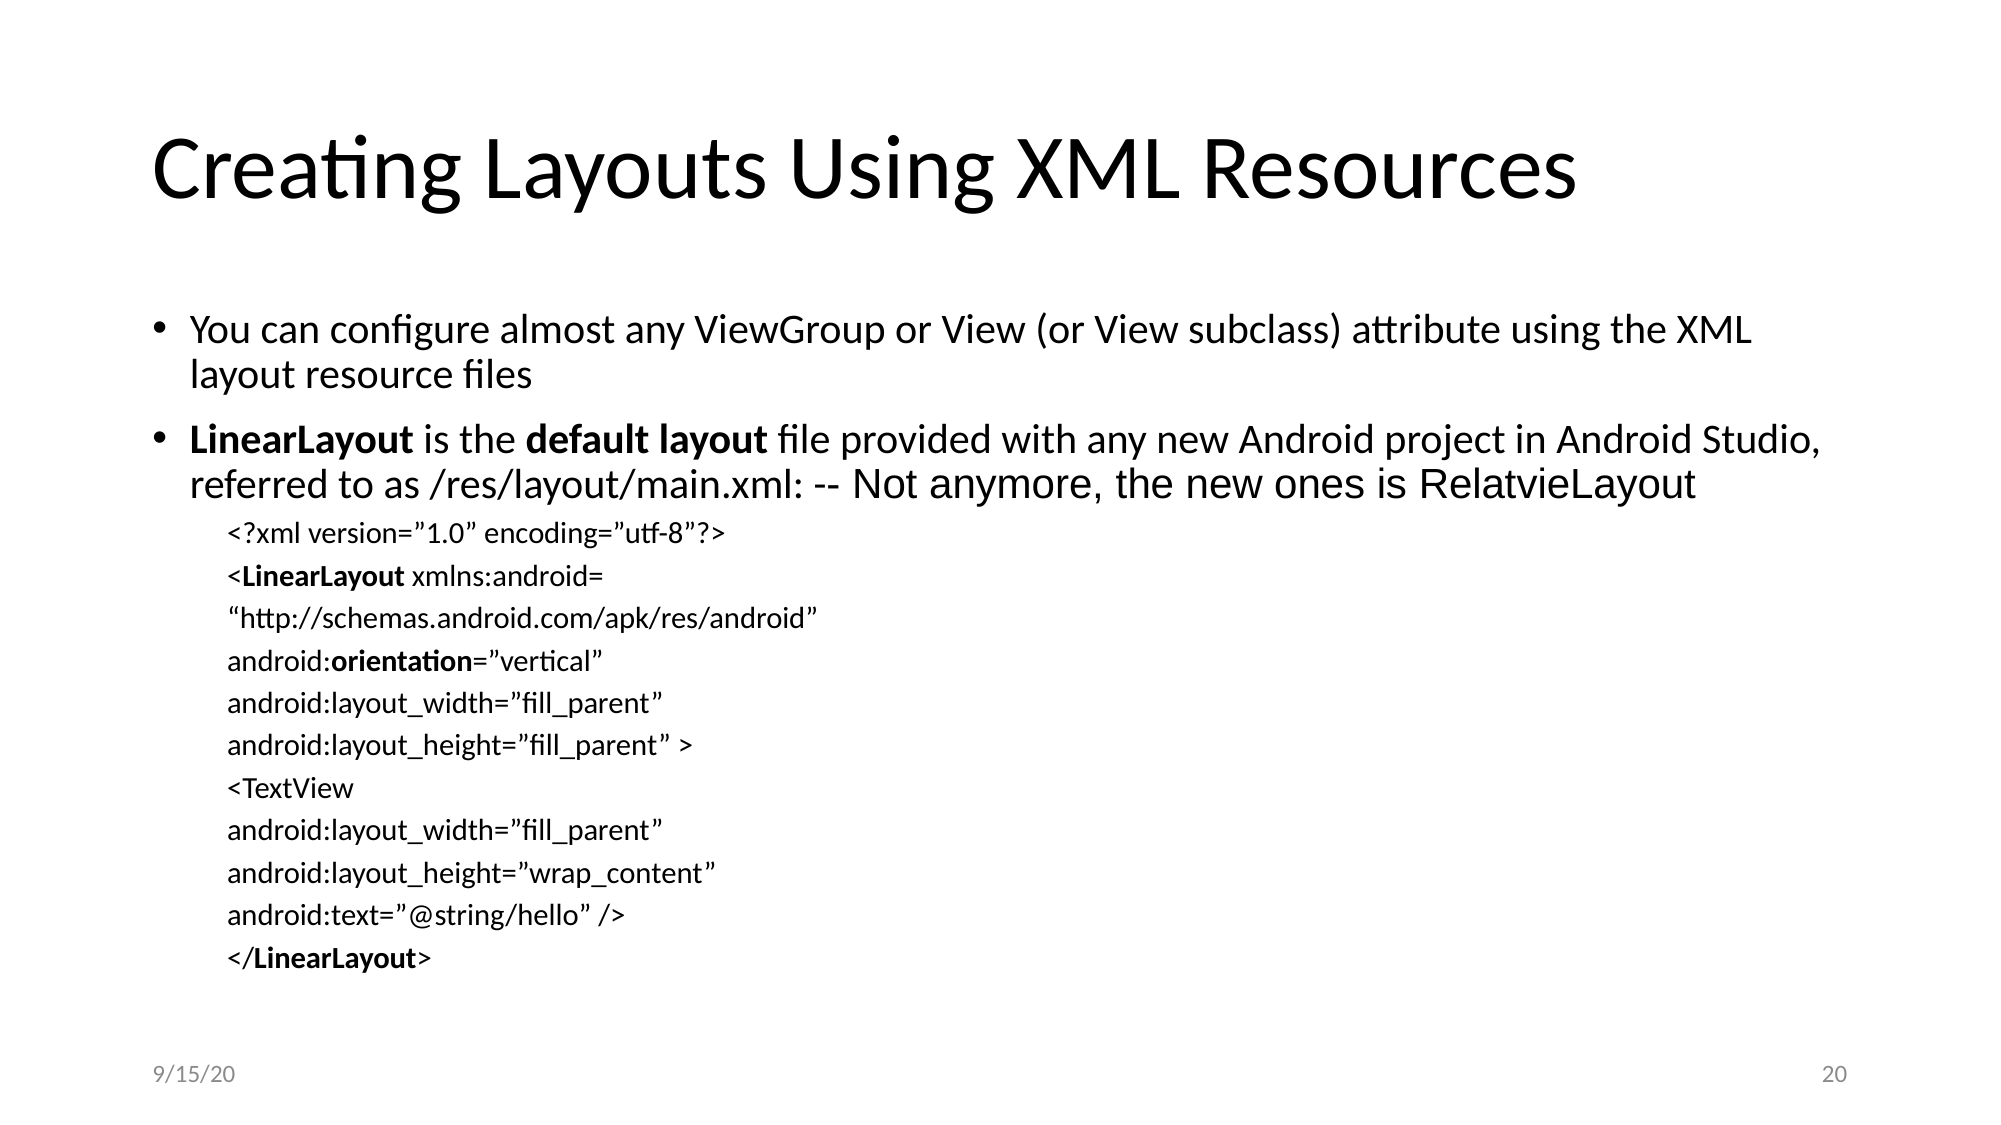

# Creating Layouts Using XML Resources
You can configure almost any ViewGroup or View (or View subclass) attribute using the XML layout resource files
LinearLayout is the default layout file provided with any new Android project in Android Studio, referred to as /res/layout/main.xml: -- Not anymore, the new ones is RelatvieLayout
<?xml version=”1.0” encoding=”utf-8”?>
<LinearLayout xmlns:android=
“http://schemas.android.com/apk/res/android”
android:orientation=”vertical”
android:layout_width=”fill_parent”
android:layout_height=”fill_parent” >
<TextView
android:layout_width=”fill_parent”
android:layout_height=”wrap_content”
android:text=”@string/hello” />
</LinearLayout>
9/15/20
20